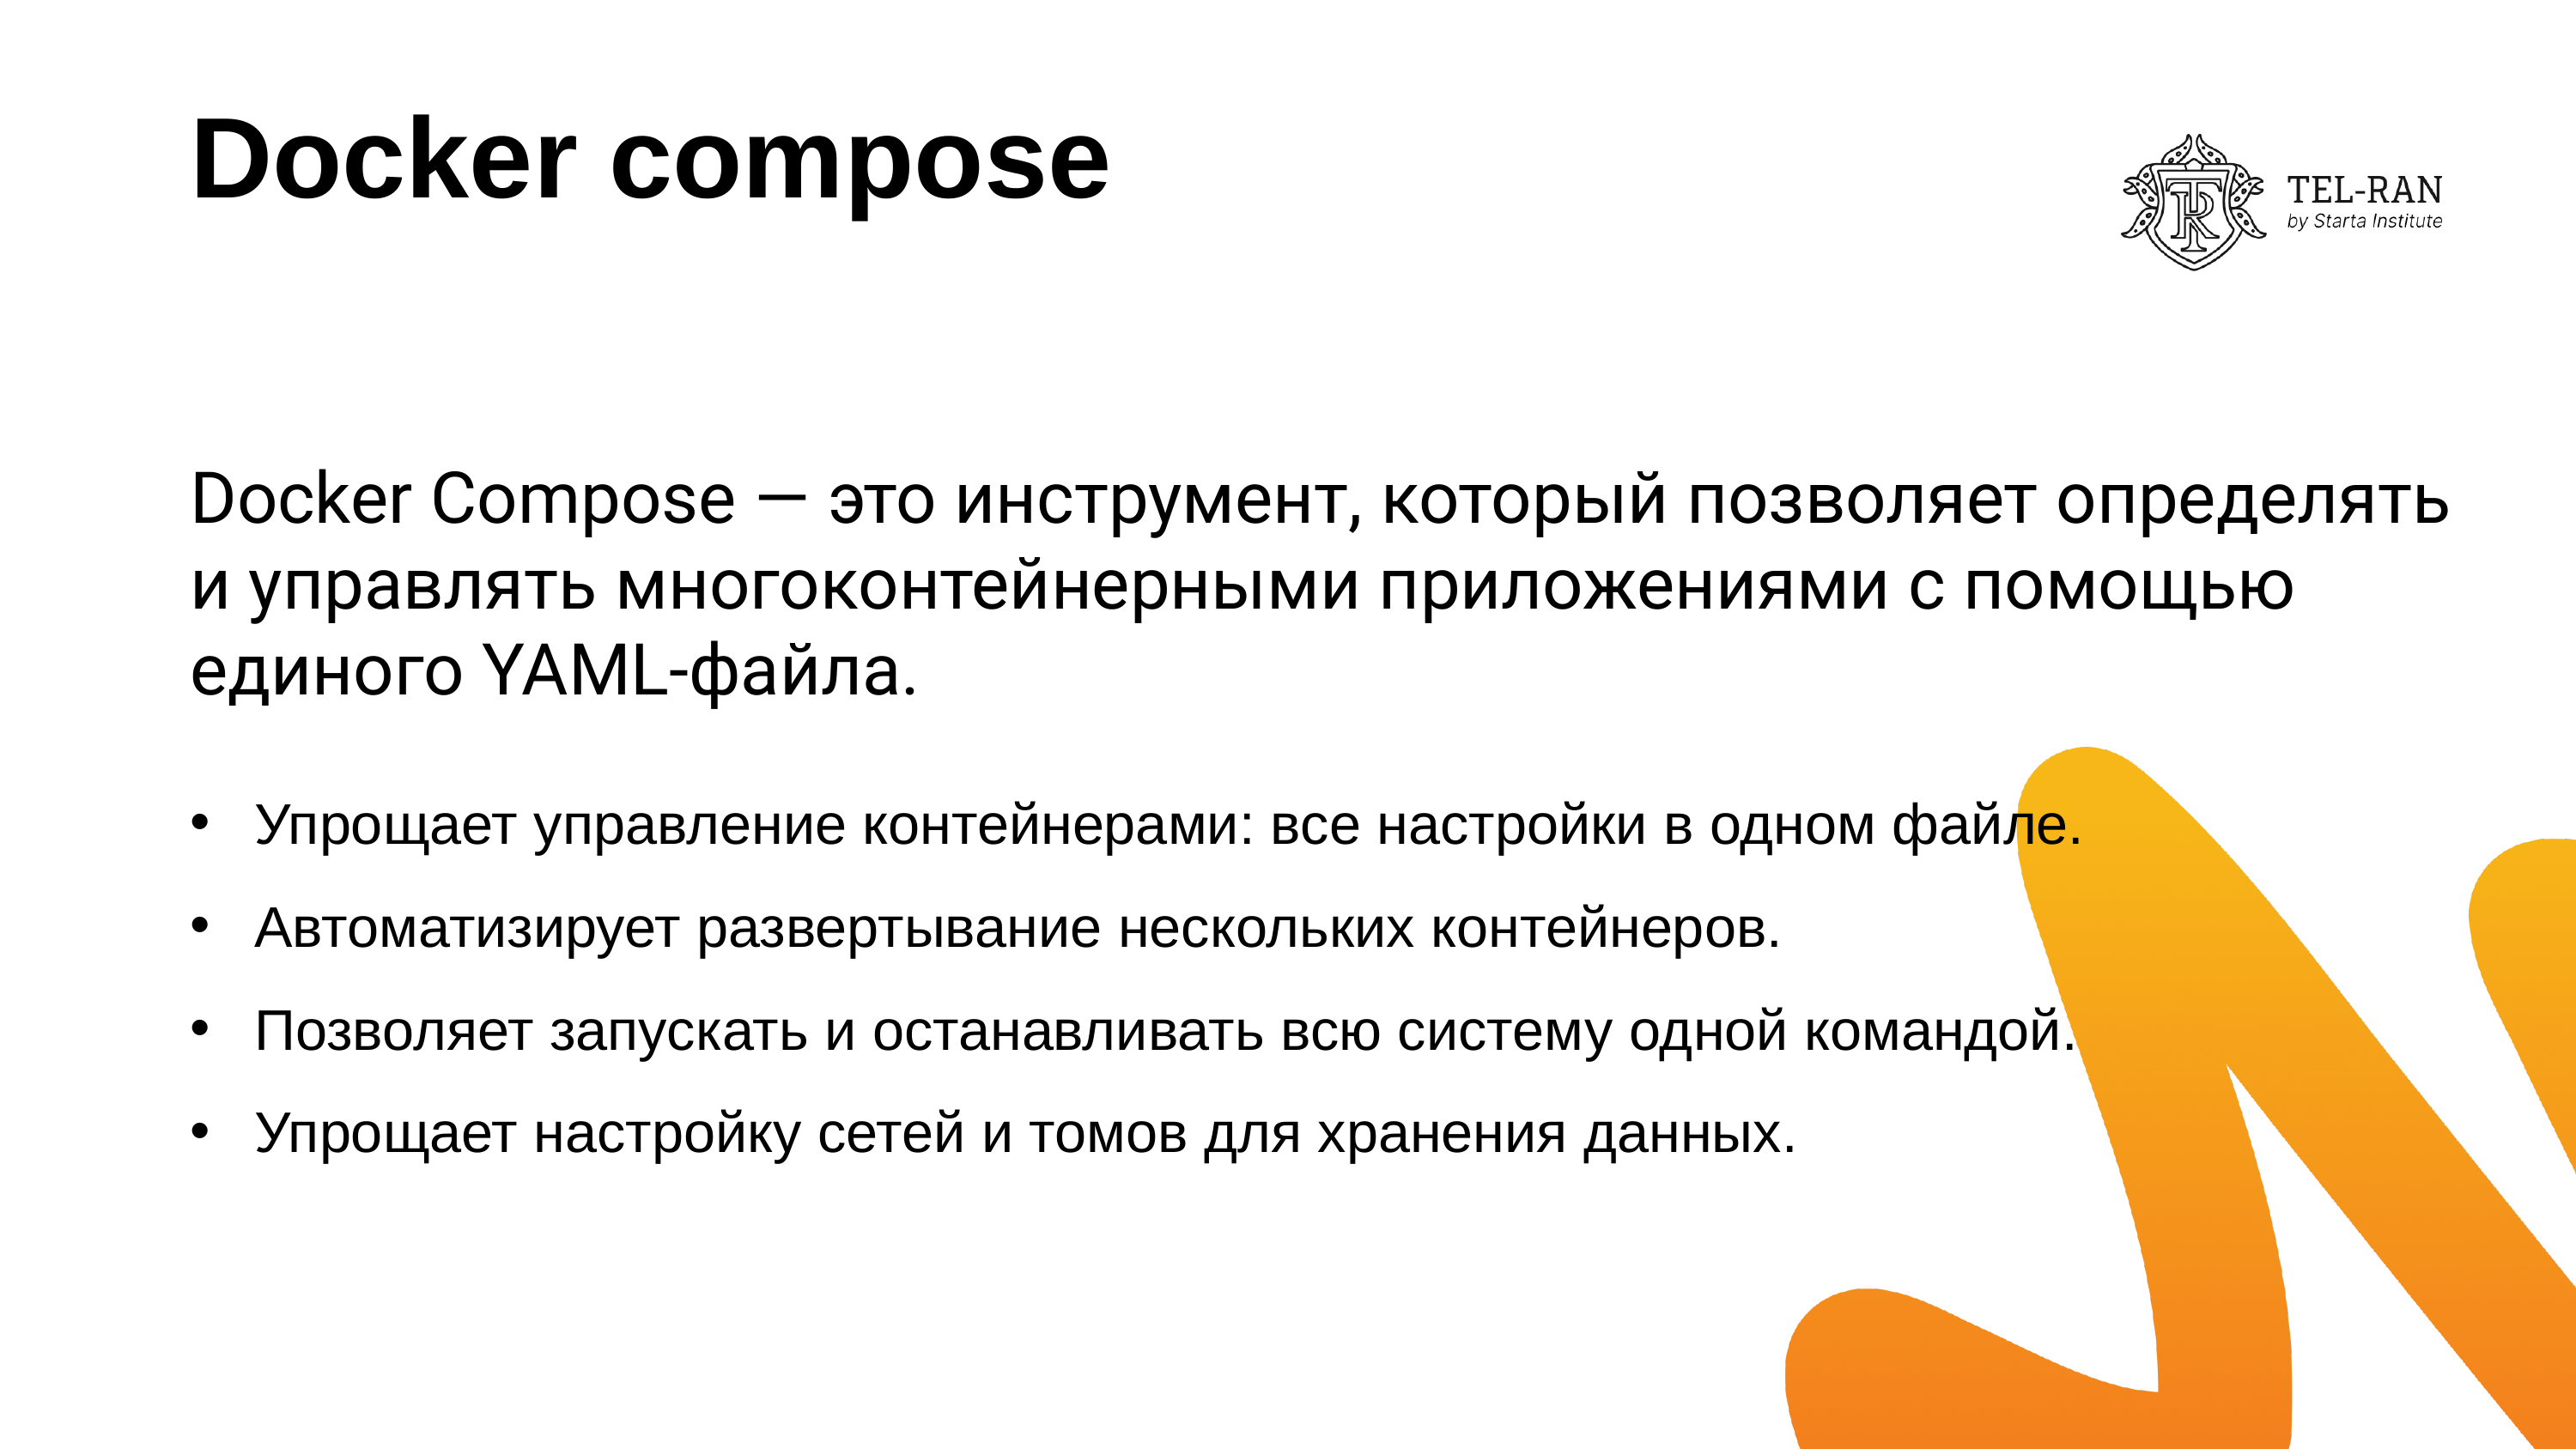

# Docker compose
Docker Compose — это инструмент, который позволяет определять и управлять многоконтейнерными приложениями с помощью единого YAML-файла.
Упрощает управление контейнерами: все настройки в одном файле.
Автоматизирует развертывание нескольких контейнеров.
Позволяет запускать и останавливать всю систему одной командой.
Упрощает настройку сетей и томов для хранения данных.